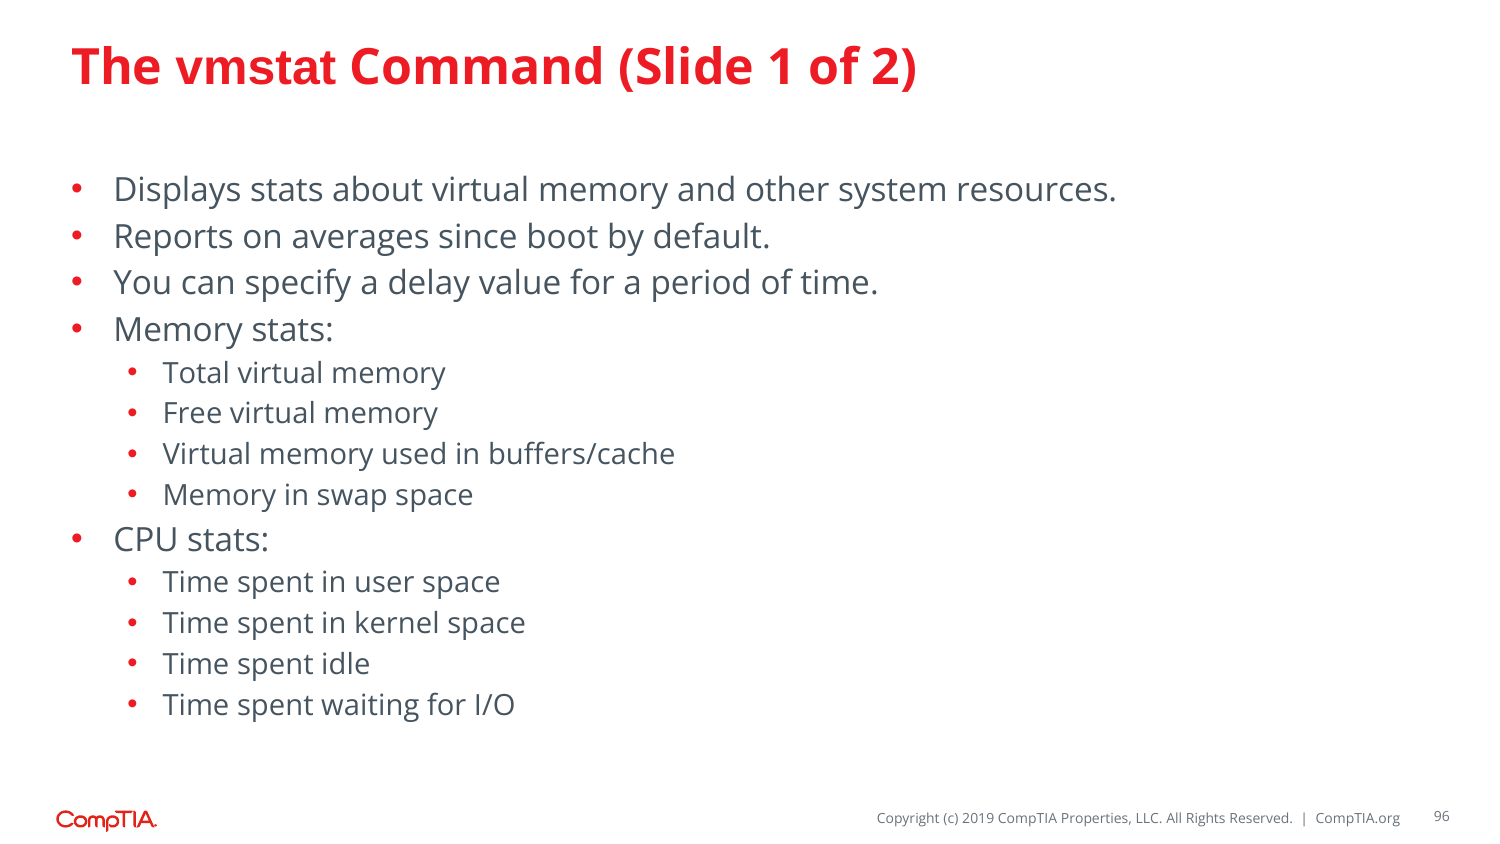

# The vmstat Command (Slide 1 of 2)
Displays stats about virtual memory and other system resources.
Reports on averages since boot by default.
You can specify a delay value for a period of time.
Memory stats:
Total virtual memory
Free virtual memory
Virtual memory used in buffers/cache
Memory in swap space
CPU stats:
Time spent in user space
Time spent in kernel space
Time spent idle
Time spent waiting for I/O
96